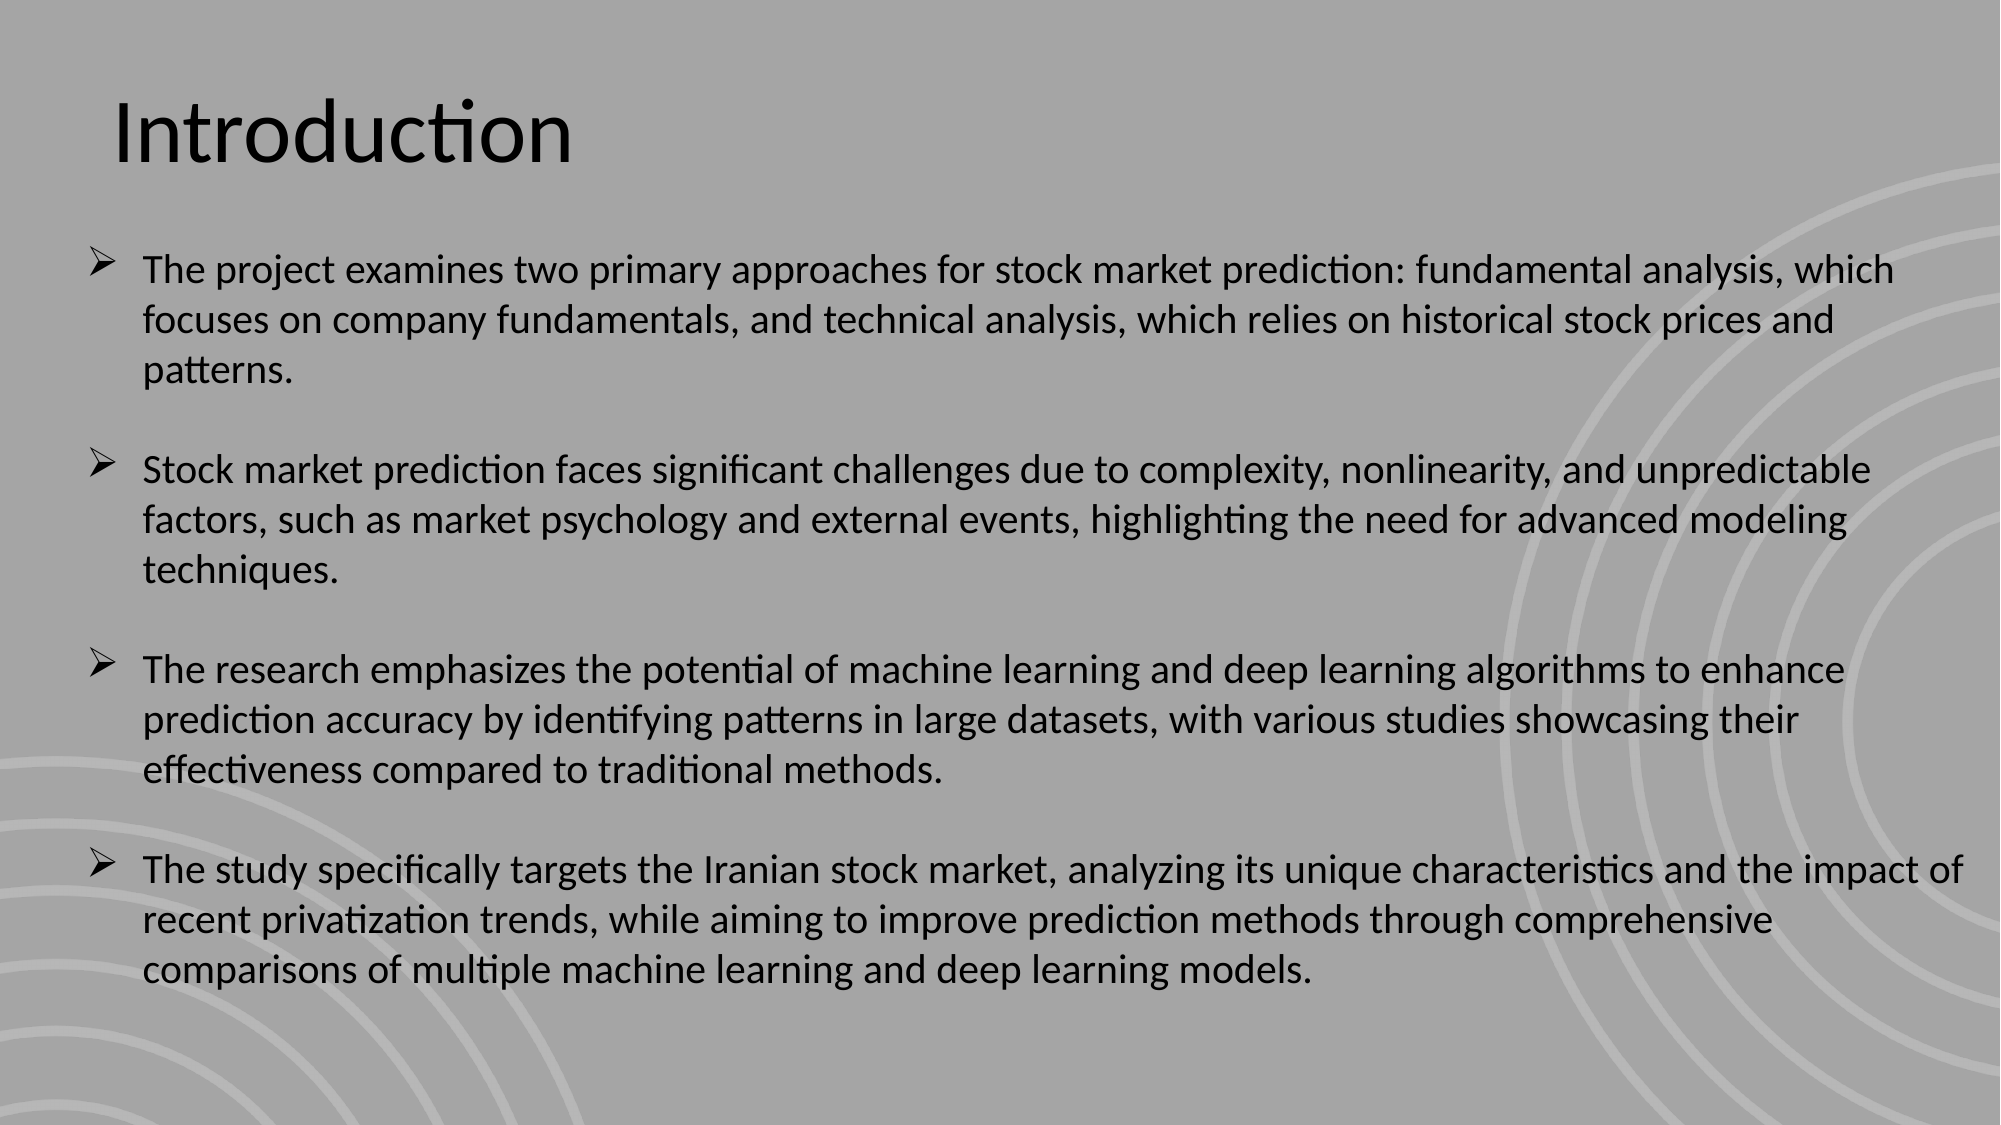

Introduction

The project examines two primary approaches for stock market prediction: fundamental analysis, which focuses on company fundamentals, and technical analysis, which relies on historical stock prices and patterns.

Stock market prediction faces significant challenges due to complexity, nonlinearity, and unpredictable factors, such as market psychology and external events, highlighting the need for advanced modeling techniques.

The research emphasizes the potential of machine learning and deep learning algorithms to enhance prediction accuracy by identifying patterns in large datasets, with various studies showcasing their effectiveness compared to traditional methods.

The study specifically targets the Iranian stock market, analyzing its unique characteristics and the impact of recent privatization trends, while aiming to improve prediction methods through comprehensive comparisons of multiple machine learning and deep learning models.